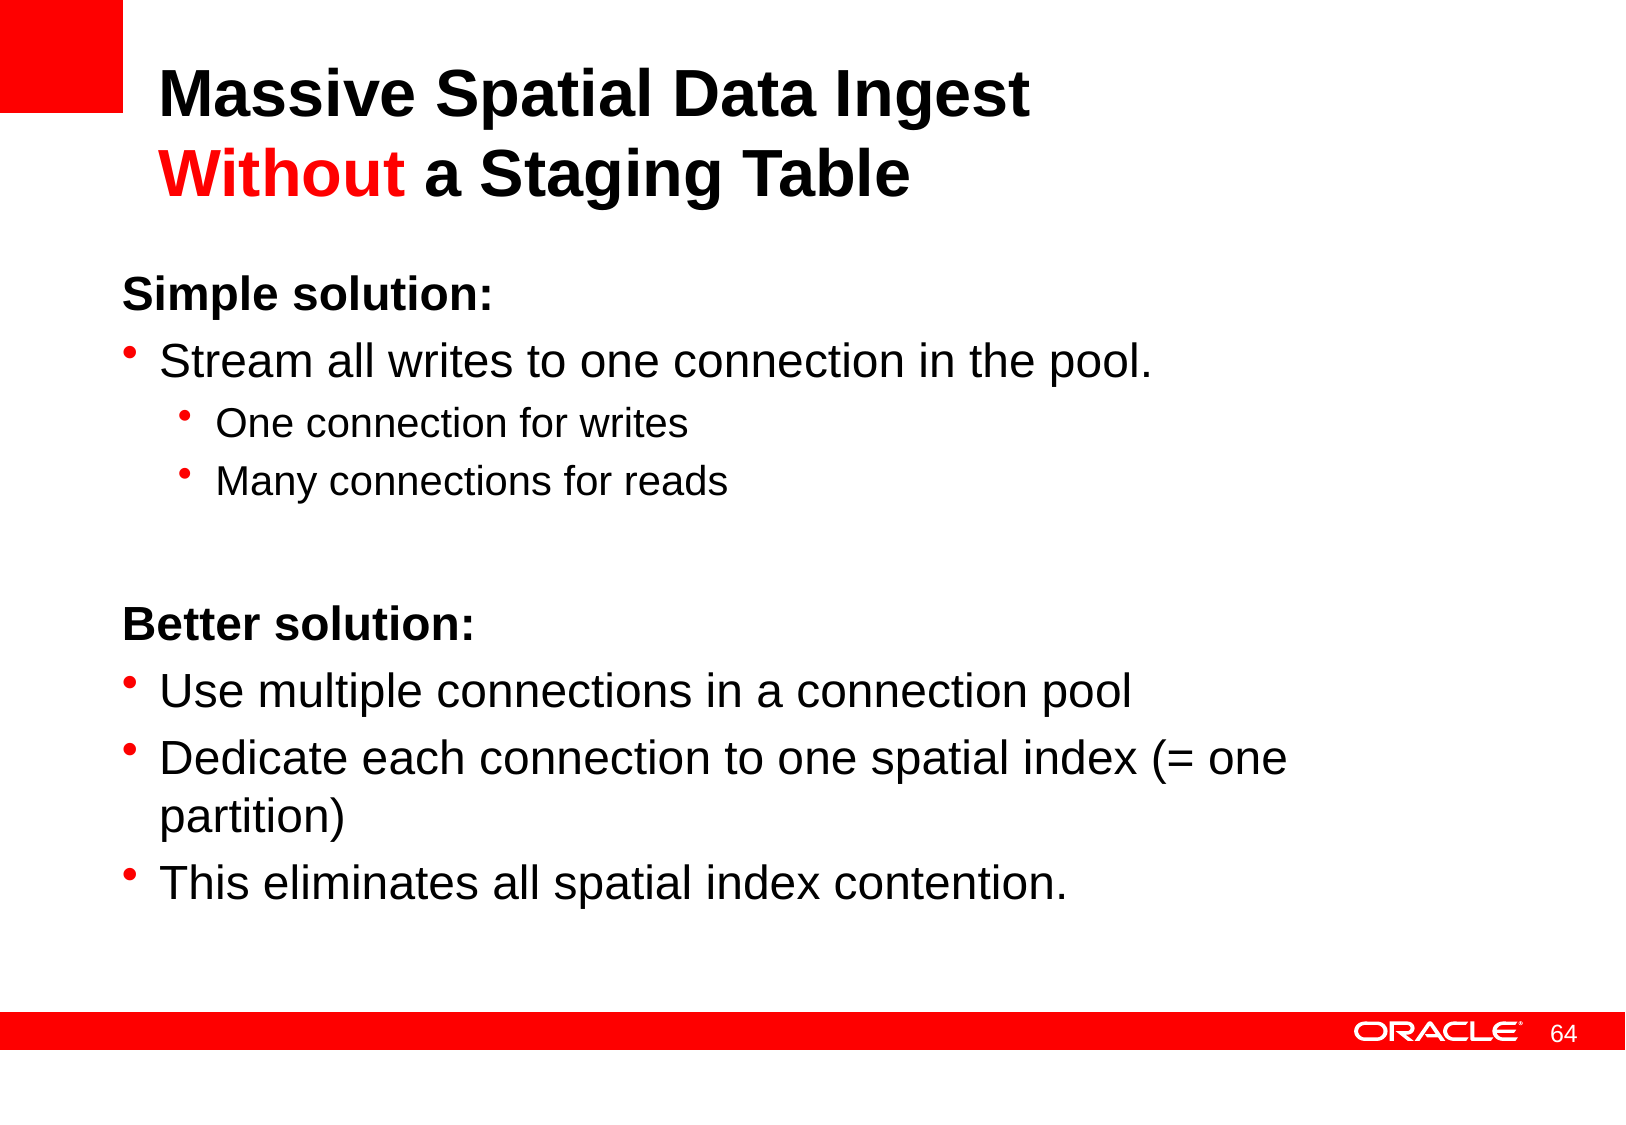

# Massive Spatial Data Ingest Without a Staging Table
Simple solution:
Stream all writes to one connection in the pool.
One connection for writes
Many connections for reads

Better solution:
Use multiple connections in a connection pool
Dedicate each connection to one spatial index (= one partition)
This eliminates all spatial index contention.